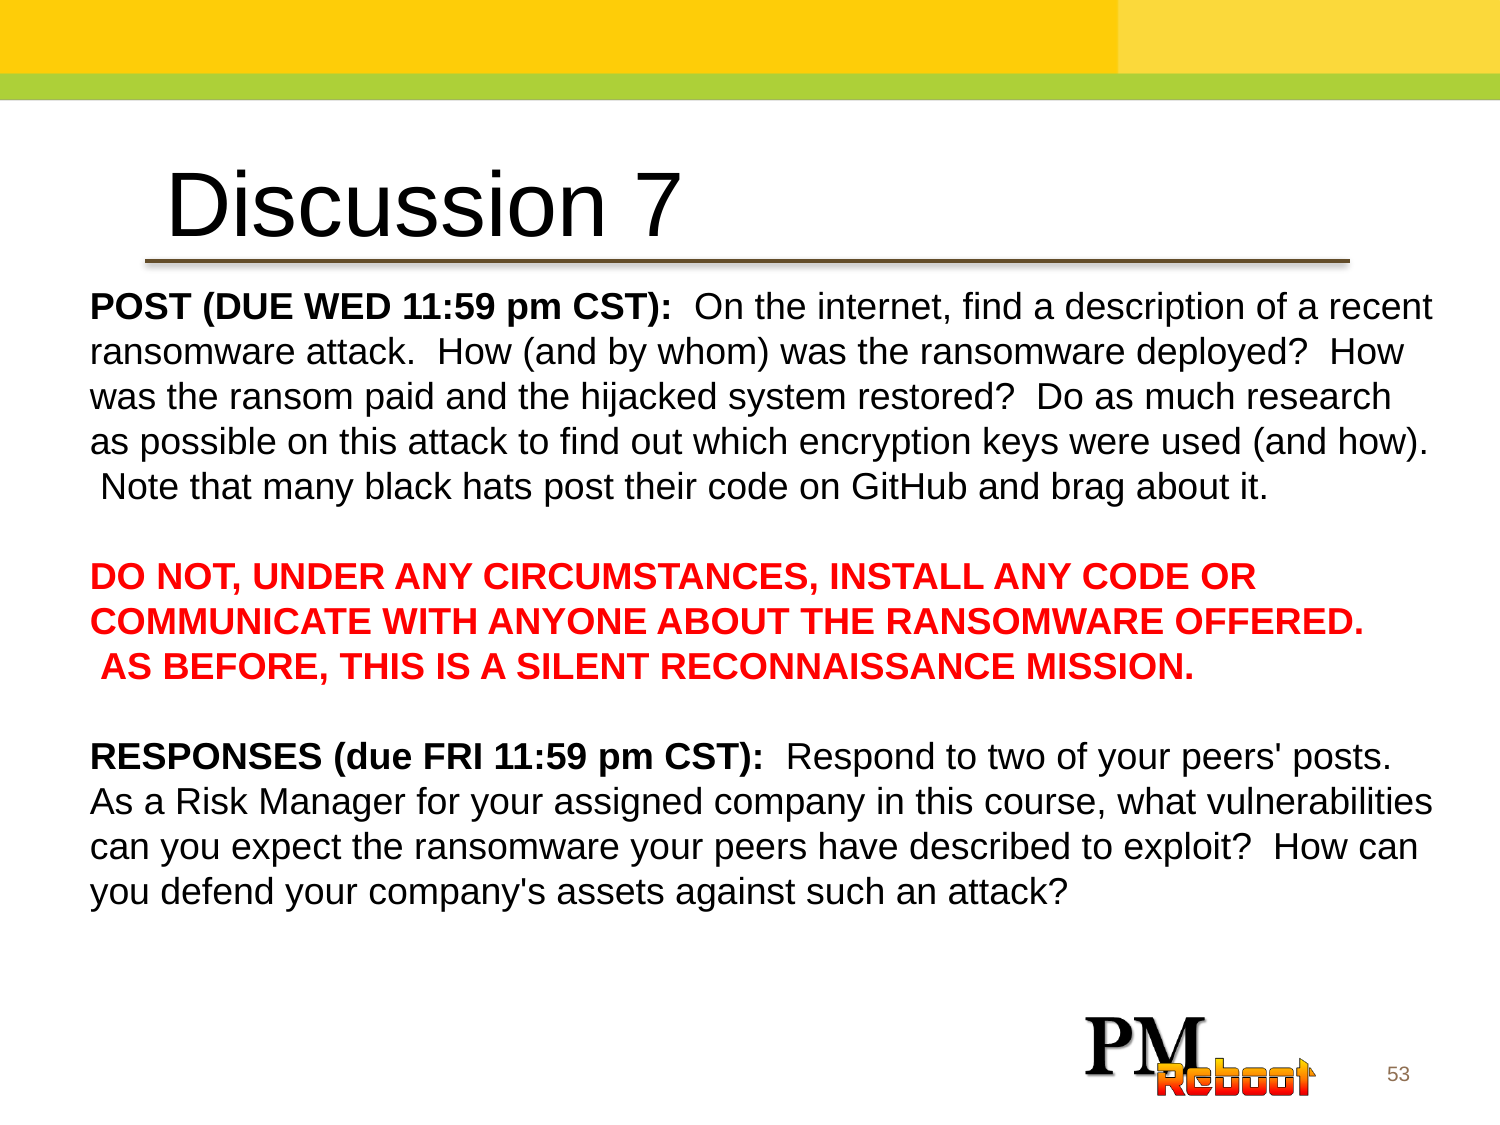

Discussion 7
POST (DUE WED 11:59 pm CST):  On the internet, find a description of a recent ransomware attack.  How (and by whom) was the ransomware deployed?  How was the ransom paid and the hijacked system restored?  Do as much research as possible on this attack to find out which encryption keys were used (and how).  Note that many black hats post their code on GitHub and brag about it.

DO NOT, UNDER ANY CIRCUMSTANCES, INSTALL ANY CODE OR COMMUNICATE WITH ANYONE ABOUT THE RANSOMWARE OFFERED.  AS BEFORE, THIS IS A SILENT RECONNAISSANCE MISSION.

RESPONSES (due FRI 11:59 pm CST):  Respond to two of your peers' posts.  As a Risk Manager for your assigned company in this course, what vulnerabilities can you expect the ransomware your peers have described to exploit?  How can you defend your company's assets against such an attack?
53